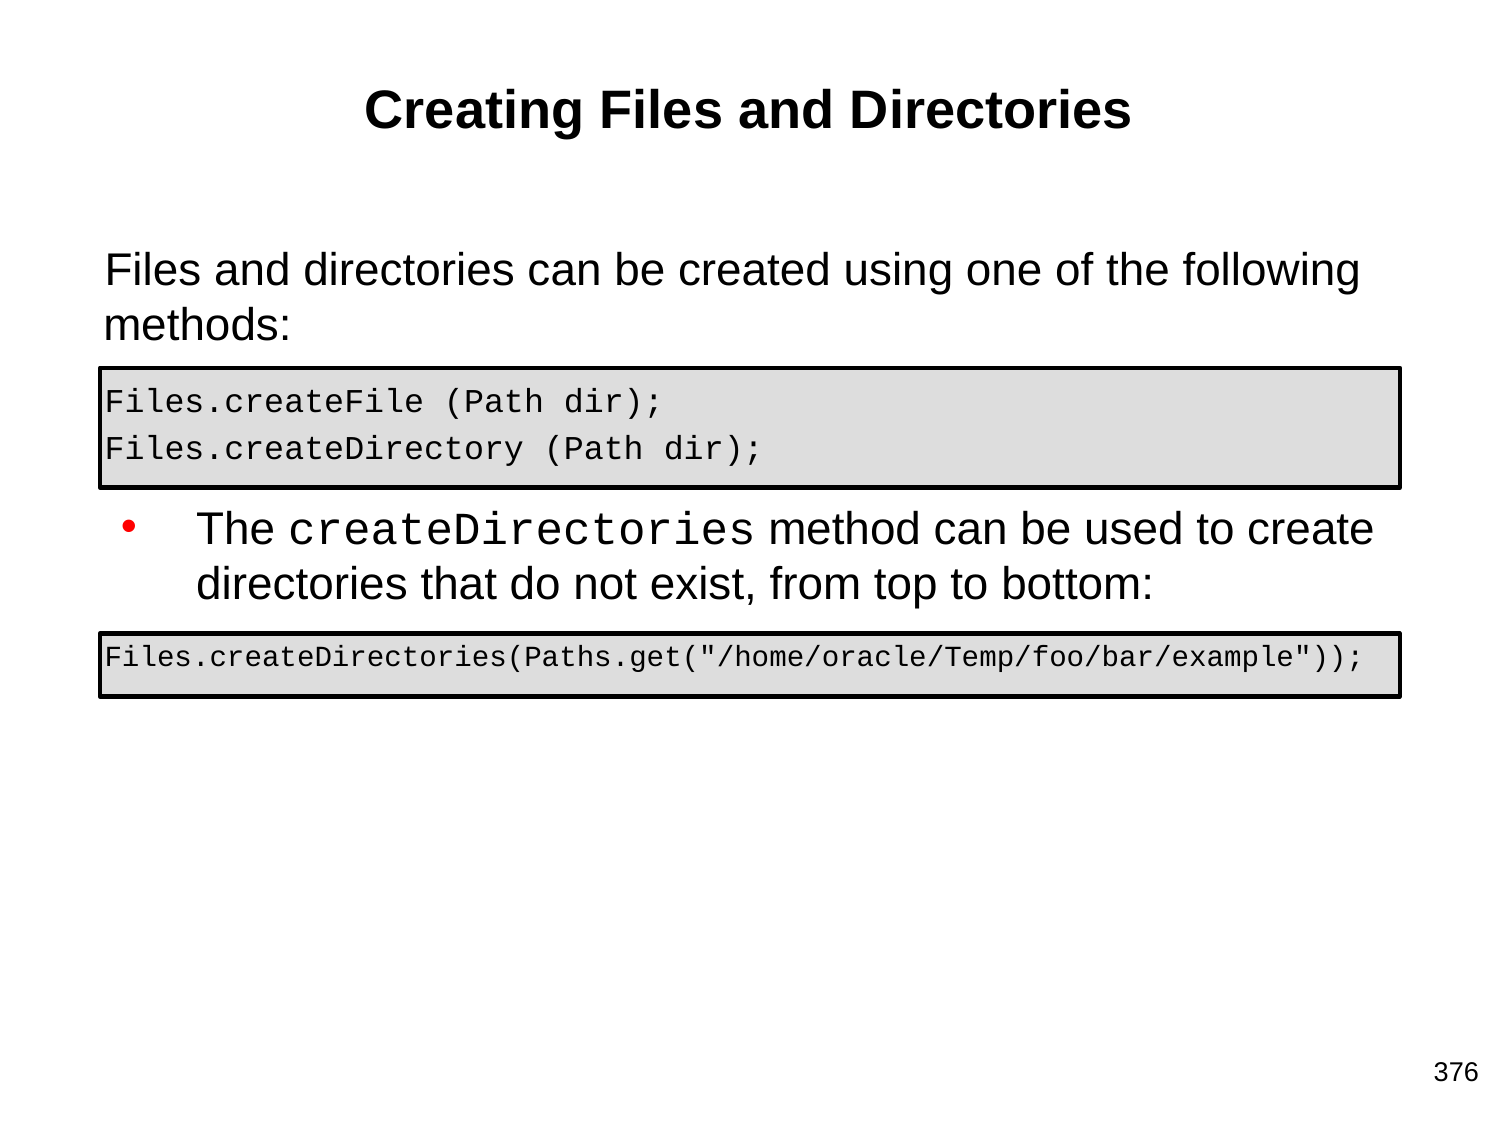

# Creating Files and Directories
Files and directories can be created using one of the following methods:

Files.createFile (Path dir);
Files.createDirectory (Path dir);

The createDirectories method can be used to create directories that do not exist, from top to bottom:

Files.createDirectories(Paths.get("/home/oracle/Temp/foo/bar/example"));

376